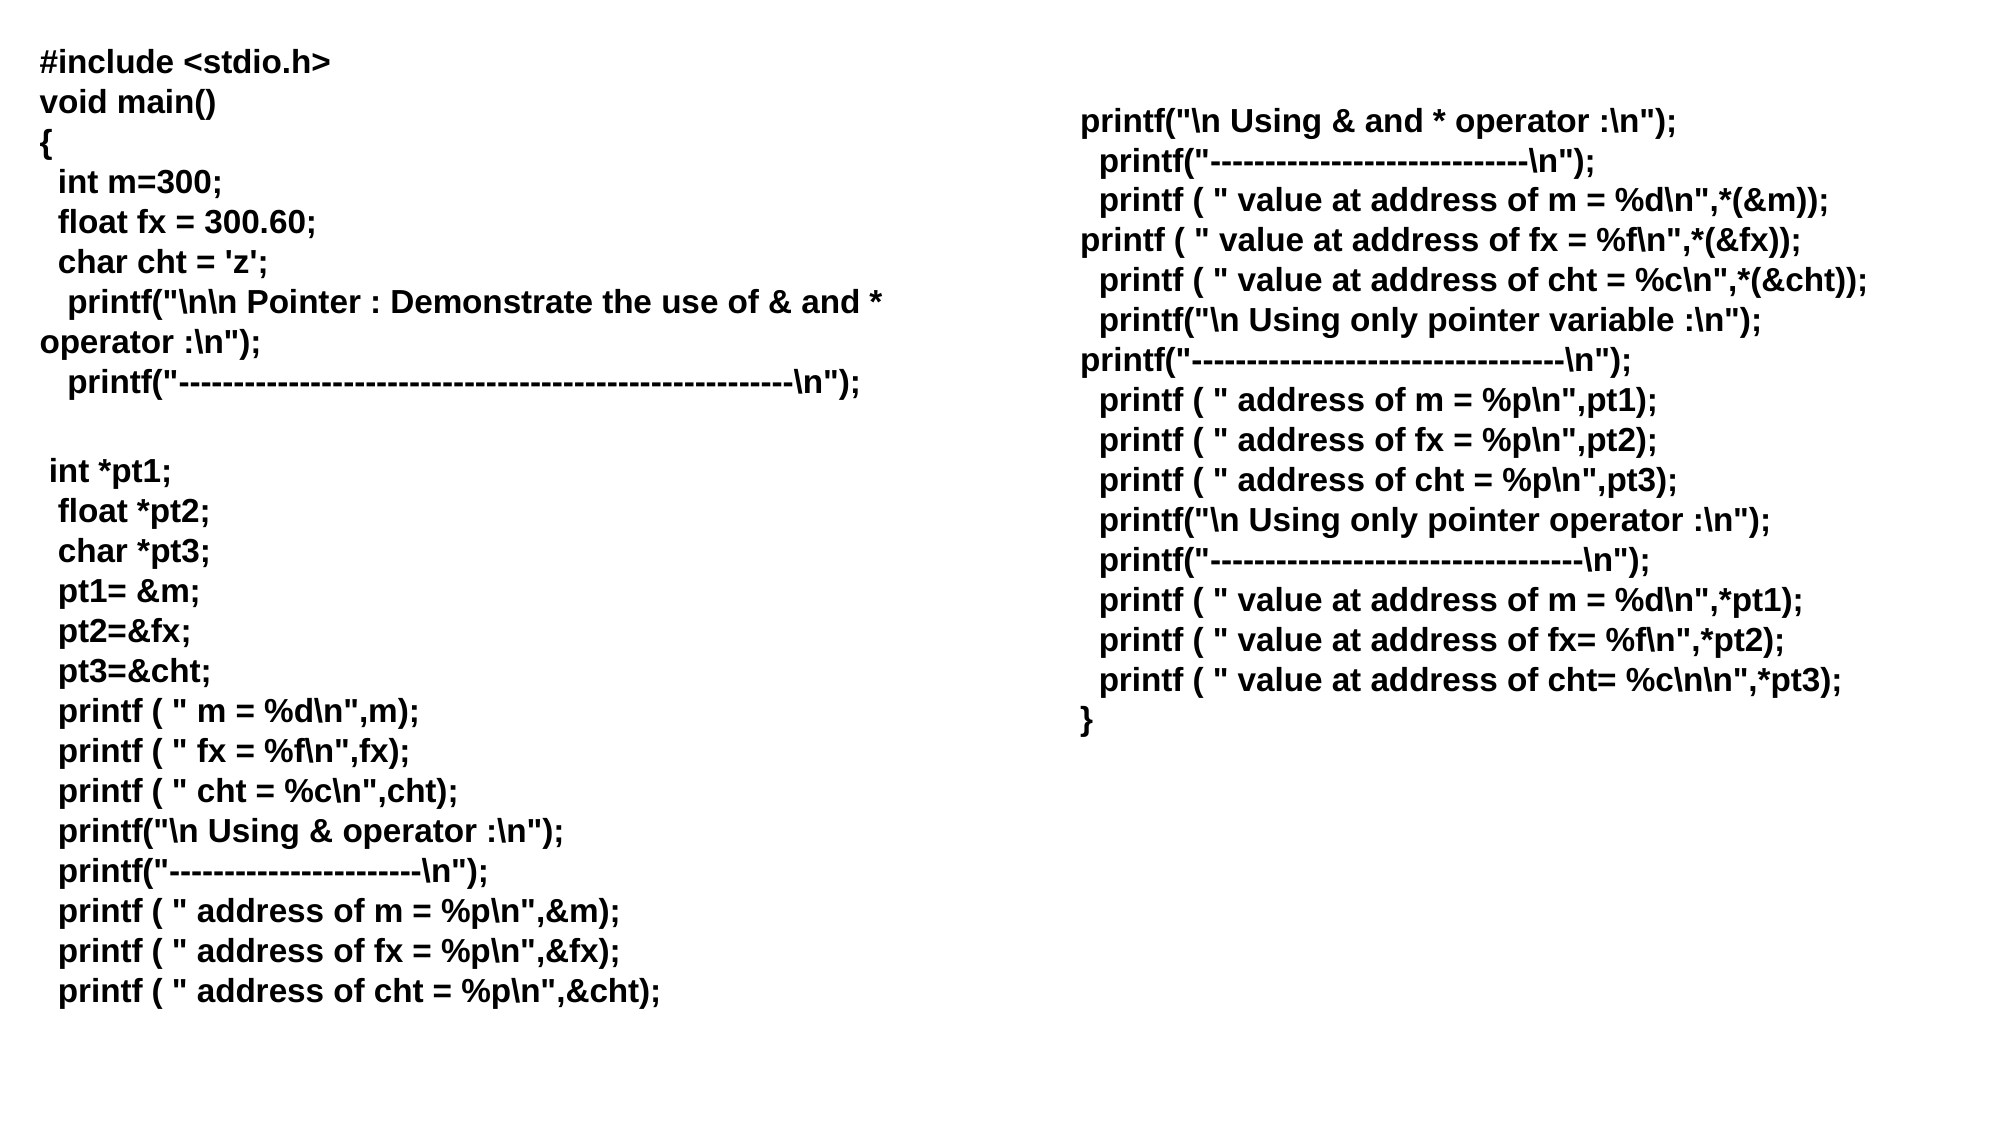

#include <stdio.h>
void main()
{
  int m=300;
  float fx = 300.60;
  char cht = 'z';
   printf("\n\n Pointer : Demonstrate the use of & and *     operator :\n");
   printf("--------------------------------------------------------\n");
printf("\n Using & and * operator :\n");
  printf("-----------------------------\n");
  printf ( " value at address of m = %d\n",*(&m));
printf ( " value at address of fx = %f\n",*(&fx));
  printf ( " value at address of cht = %c\n",*(&cht));
  printf("\n Using only pointer variable :\n");
printf("----------------------------------\n");
  printf ( " address of m = %p\n",pt1);
  printf ( " address of fx = %p\n",pt2);
  printf ( " address of cht = %p\n",pt3);
  printf("\n Using only pointer operator :\n");
  printf("----------------------------------\n");
  printf ( " value at address of m = %d\n",*pt1);
  printf ( " value at address of fx= %f\n",*pt2);
  printf ( " value at address of cht= %c\n\n",*pt3);
}
 int *pt1;
  float *pt2;
  char *pt3;
  pt1= &m;
  pt2=&fx;
  pt3=&cht;
  printf ( " m = %d\n",m);
  printf ( " fx = %f\n",fx);
  printf ( " cht = %c\n",cht);
  printf("\n Using & operator :\n");
  printf("-----------------------\n");
  printf ( " address of m = %p\n",&m);
  printf ( " address of fx = %p\n",&fx);
  printf ( " address of cht = %p\n",&cht);